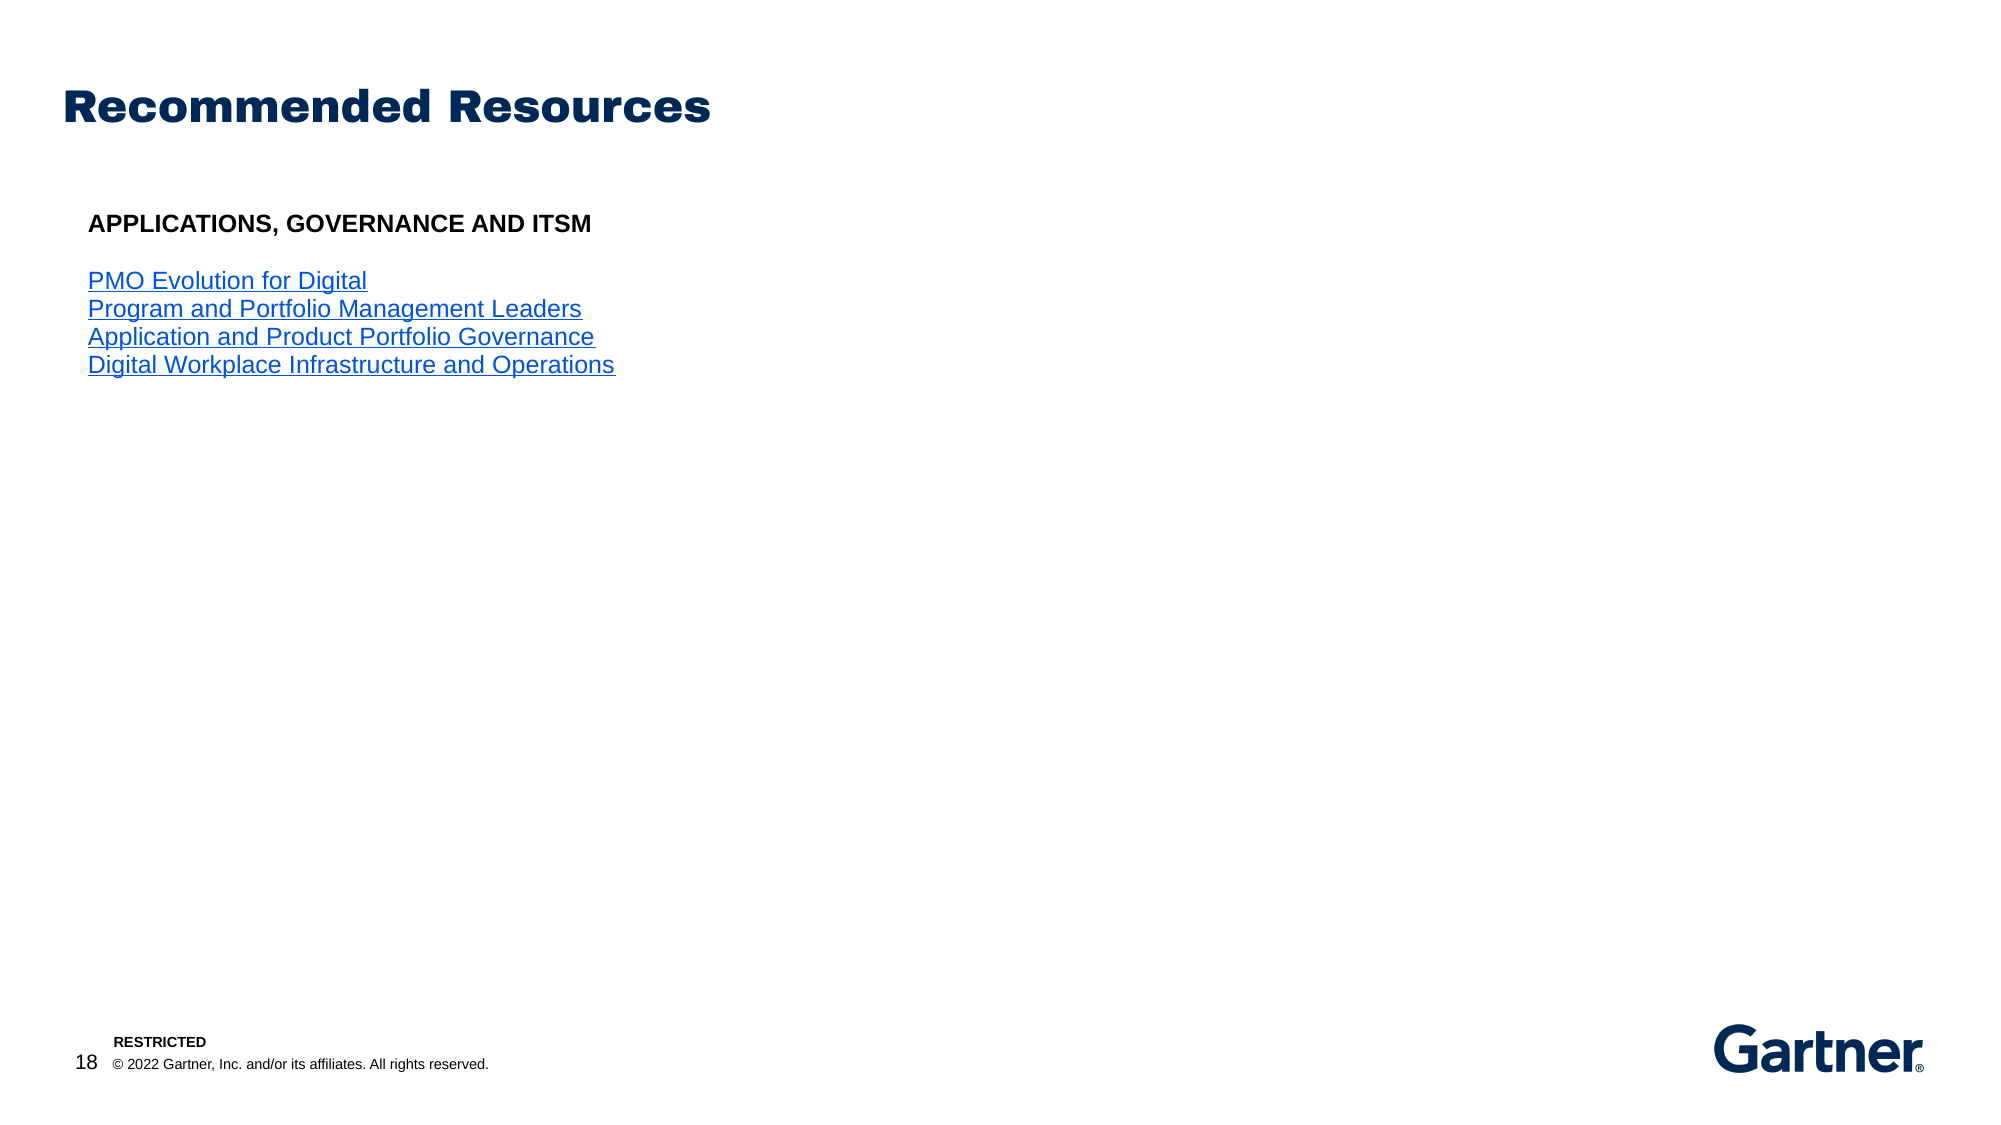

# Recommended Resources
|  |  |  |  |  |  |  |  |  |  |  |  |  |  |  |  |  |  |  |  |  |  |  |  |  |  |  |  |  |  |  |  |  |  |  |  |  |  |  |  |  |  |  |  |  |  |  |  |  |  |  |  |
| --- | --- | --- | --- | --- | --- | --- | --- | --- | --- | --- | --- | --- | --- | --- | --- | --- | --- | --- | --- | --- | --- | --- | --- | --- | --- | --- | --- | --- | --- | --- | --- | --- | --- | --- | --- | --- | --- | --- | --- | --- | --- | --- | --- | --- | --- | --- | --- | --- | --- | --- | --- |
| APPLICATIONS, GOVERNANCE AND ITSM |  |  |  |  |  |  |  |  |  |  |  |  |  |  |  |  |  |  |  |  |  |  |  |  |  |  |  |  |  |  |  |  |  |  |  |  |  |  |  |  |  |  |  |  |  |  |  |  |  |  |  |
| PMO Evolution for Digital Program and Portfolio Management Leaders Application and Product Portfolio Governance Digital Workplace Infrastructure and Operations |  |  |  |  |  |  |  |  |  |  |  |  |  |  |  |  |  |  |  |  |  |  |  |  |  |  |  |  |  |  |  |  |  |  |  |  |  |  |  |  |  |  |  |  |  |  |  |  |  |  |  |